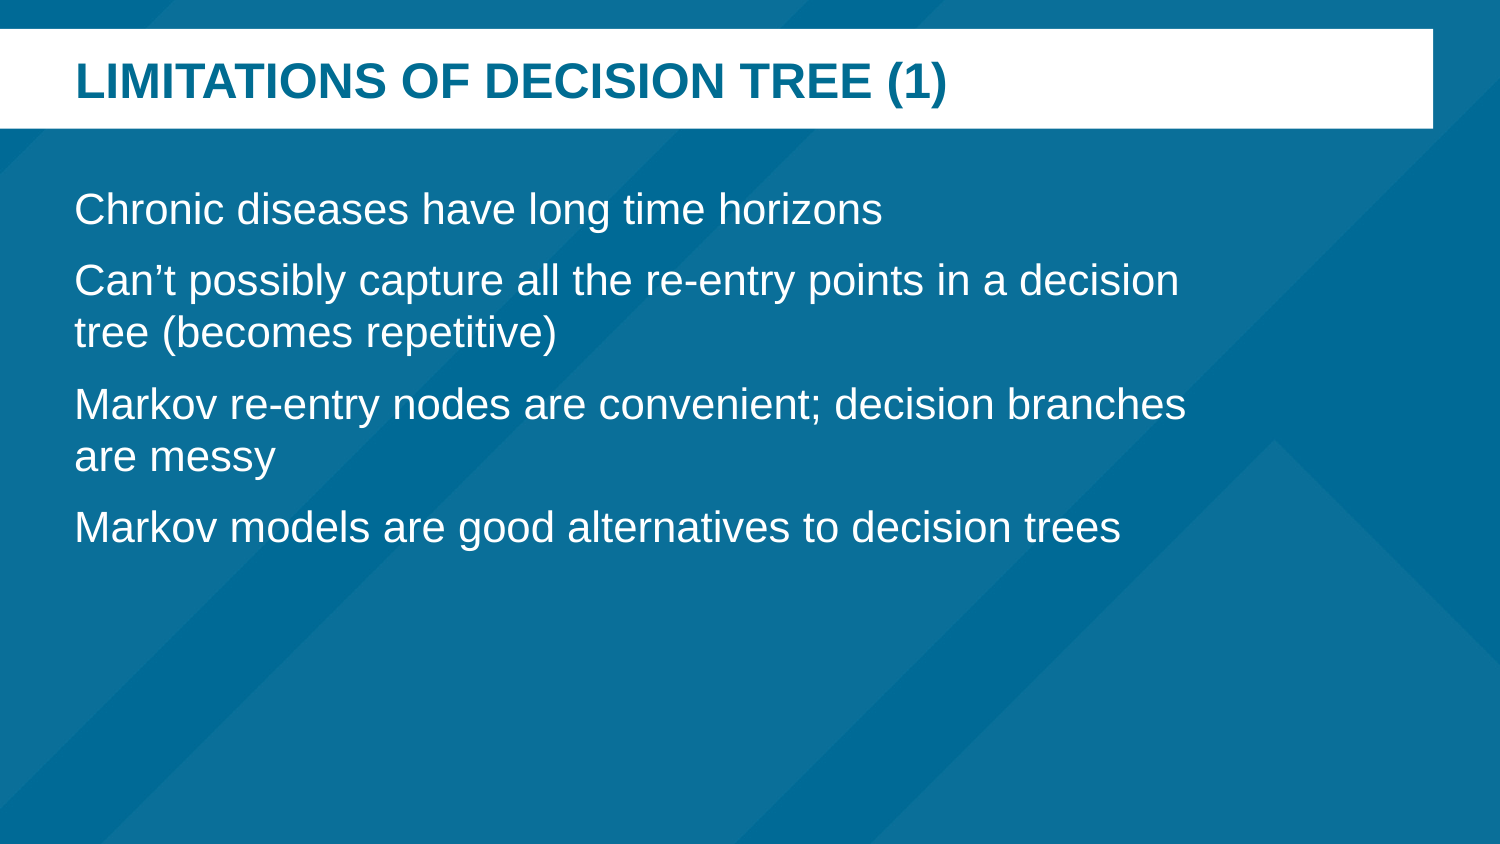

# Limitations of decision tree (1)
Chronic diseases have long time horizons
Can’t possibly capture all the re-entry points in a decision tree (becomes repetitive)
Markov re-entry nodes are convenient; decision branches are messy
Markov models are good alternatives to decision trees